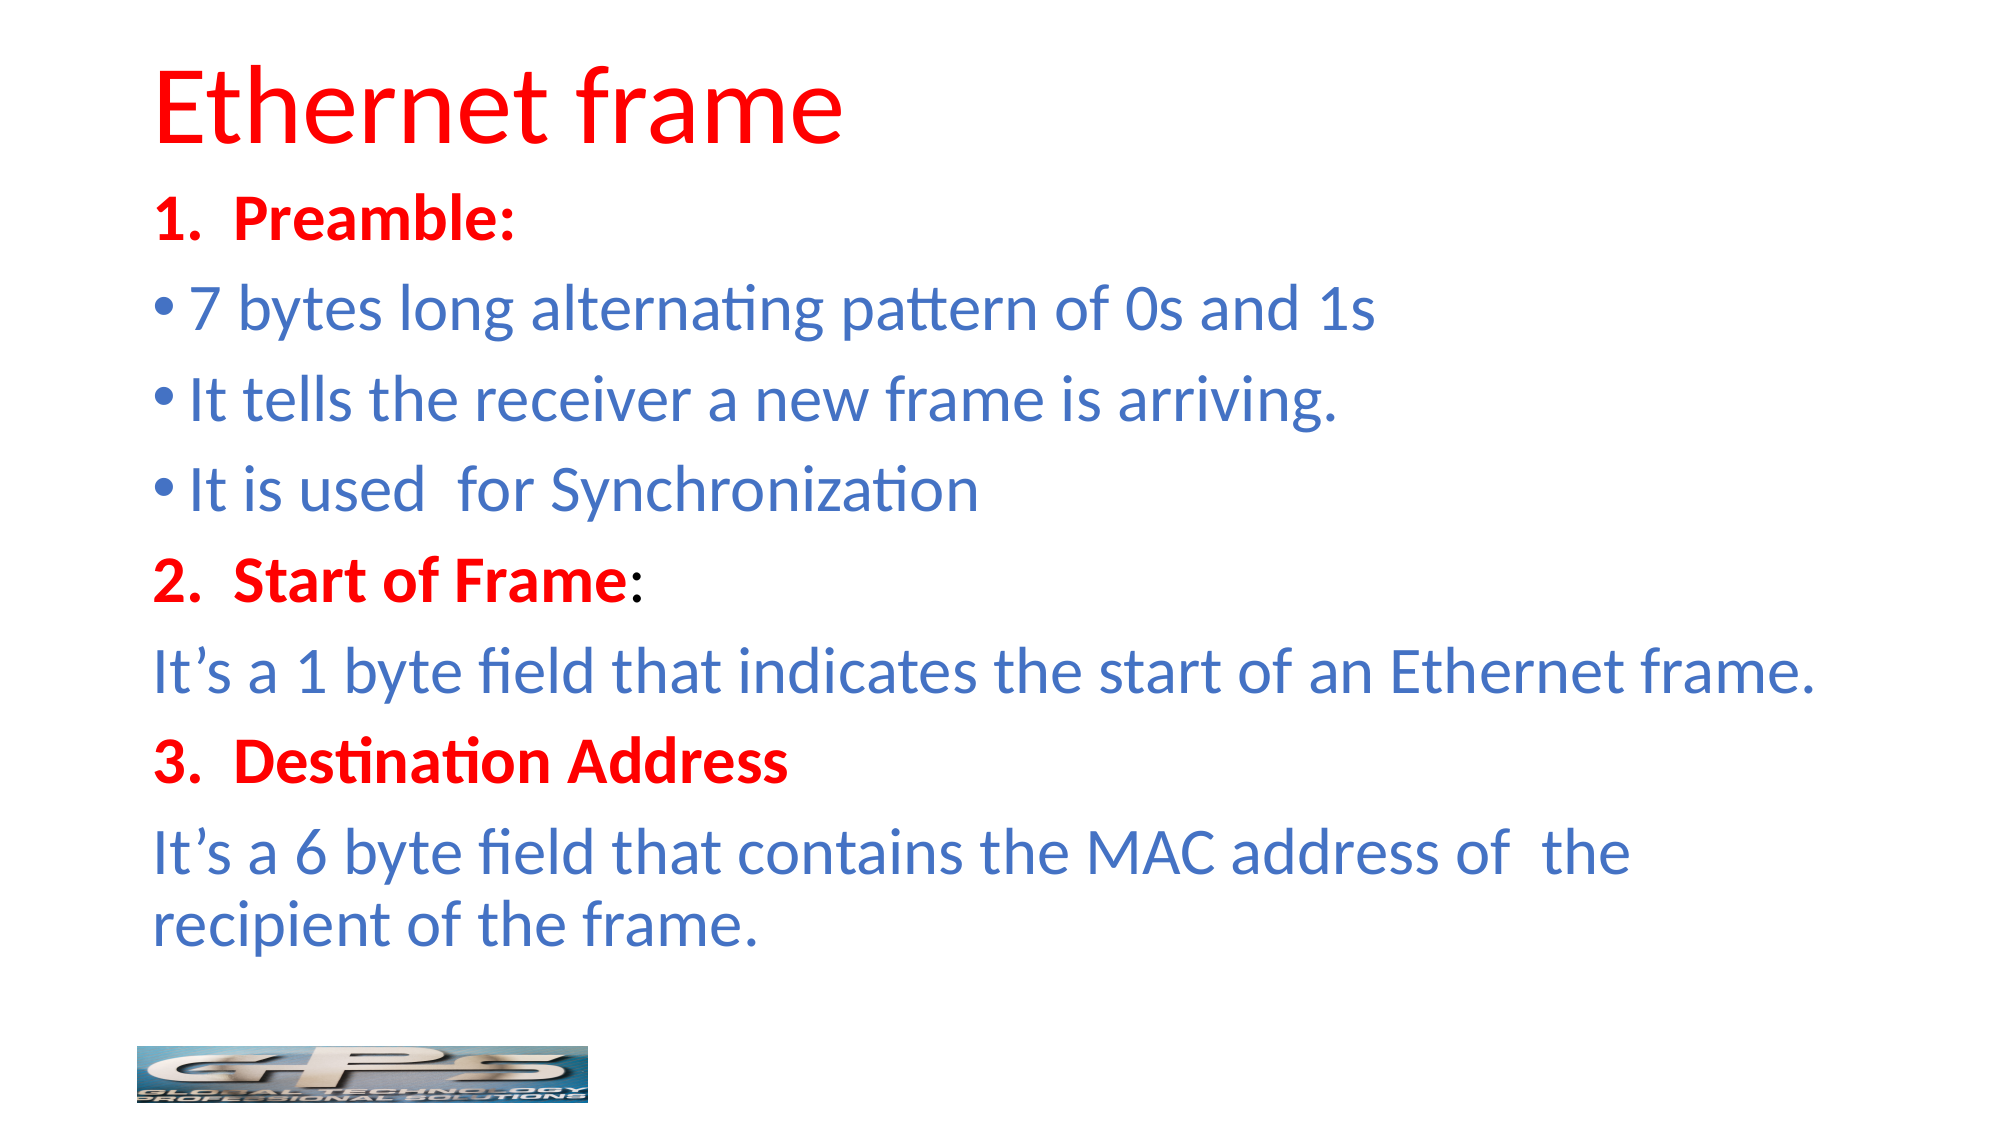

# Ethernet frame
Preamble:
7 bytes long alternating pattern of 0s and 1s
It tells the receiver a new frame is arriving.
It is used  for Synchronization
Start of Frame:
It’s a 1 byte field that indicates the start of an Ethernet frame.
Destination Address
It’s a 6 byte field that contains the MAC address of  the recipient of the frame.